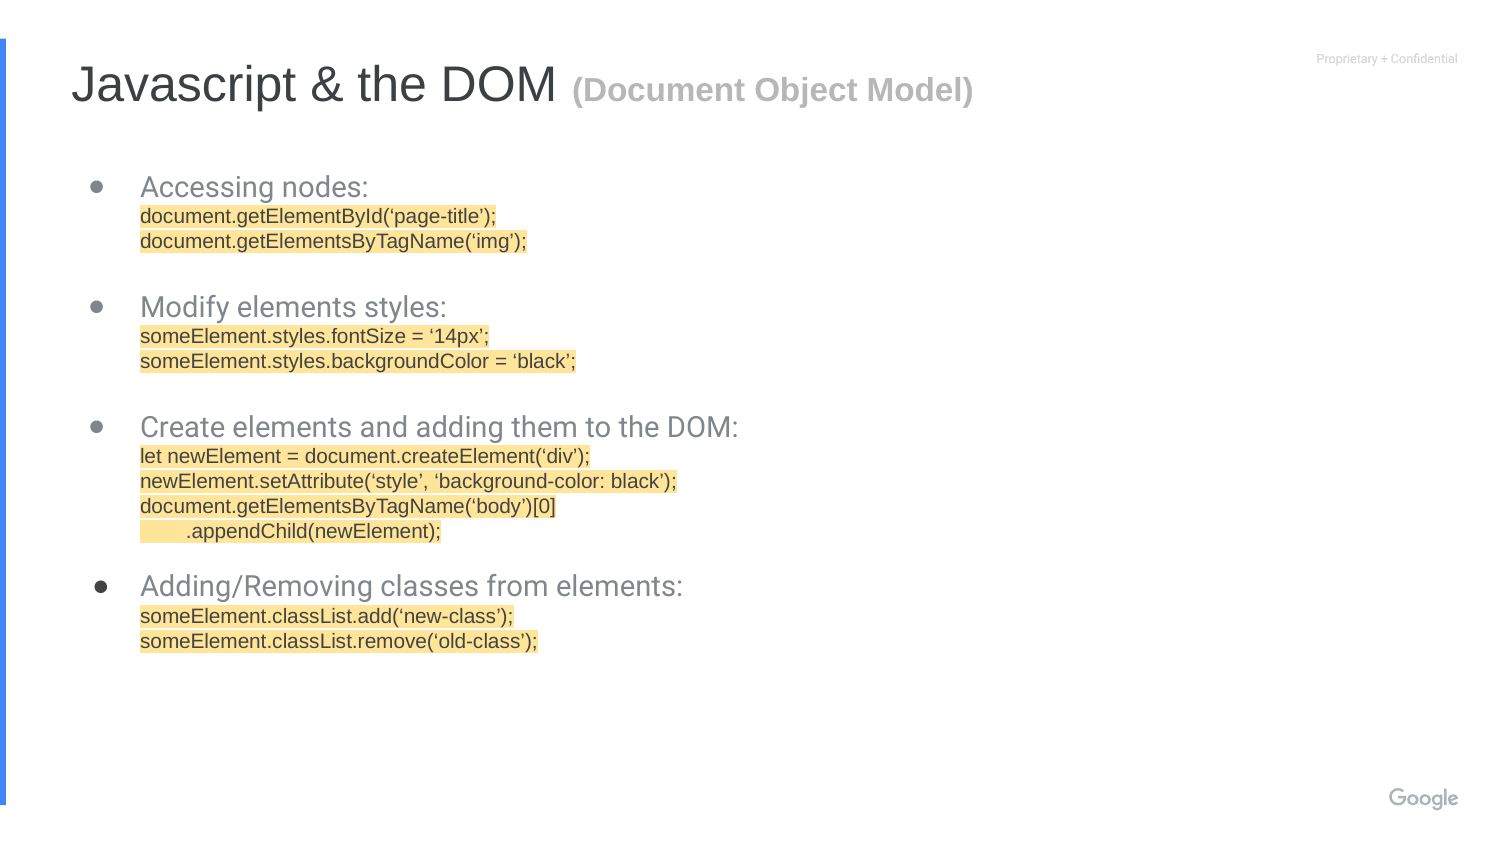

# Javascript & the DOM (Document Object Model)
Accessing nodes:
document.getElementById(‘page-title’);
document.getElementsByTagName(‘img’);
Modify elements styles:
someElement.styles.fontSize = ‘14px’;
someElement.styles.backgroundColor = ‘black’;
Create elements and adding them to the DOM:
let newElement = document.createElement(‘div’);
newElement.setAttribute(‘style’, ‘background-color: black’);
document.getElementsByTagName(‘body’)[0]
        .appendChild(newElement);
Adding/Removing classes from elements:
someElement.classList.add(‘new-class’);
someElement.classList.remove(‘old-class’);